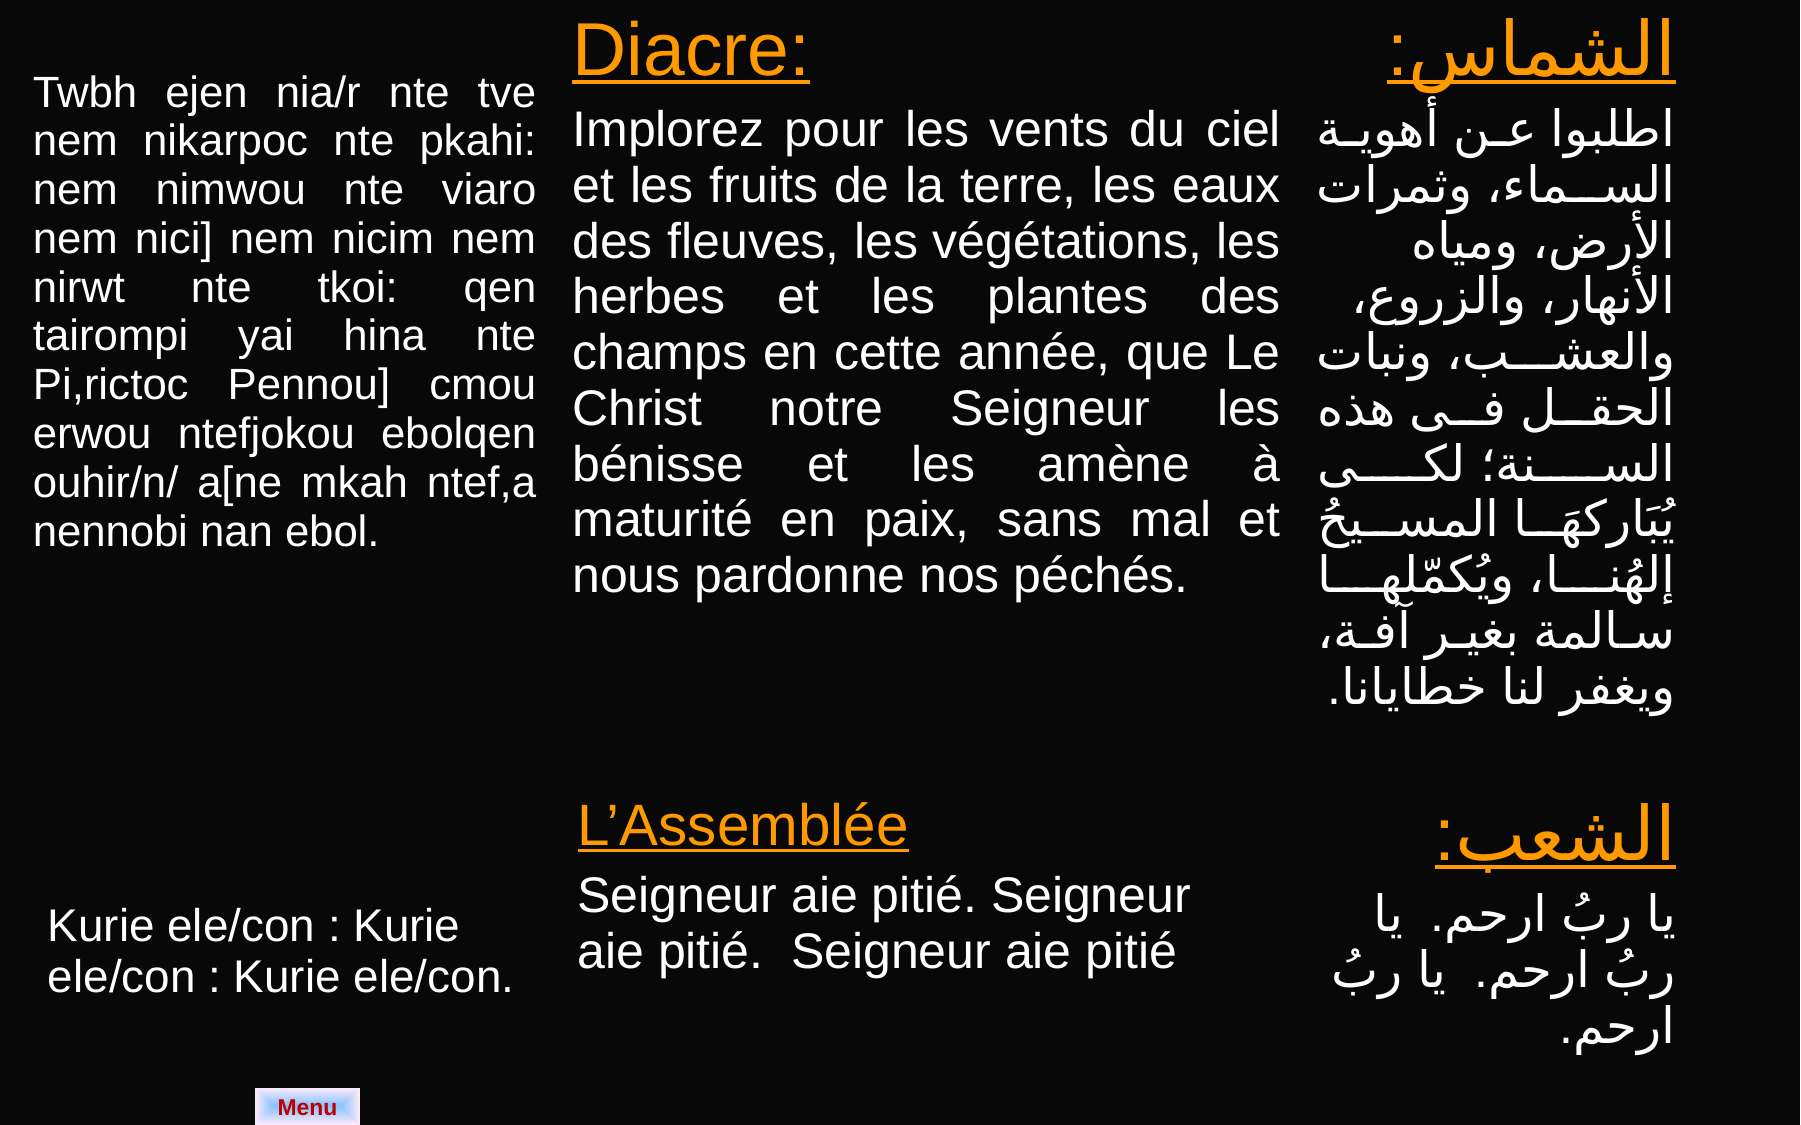

| Twbh ejen nia/r nte tve nem nikarpoc nte pkahi: nem nimwou nte viaro nem nici] nem nicim nem nirwt nte tkoi: qen tairompi yai hina nte Pi,rictoc Pennou] cmou erwou ntefjokou ebolqen ouhir/n/ a[ne mkah ntef,a nennobi nan ebol. | Diacre: Implorez pour les vents du ciel et les fruits de la terre, les eaux des fleuves, les végétations, les herbes et les plantes des champs en cette année, que Le Christ notre Seigneur les bénisse et les amène à maturité en paix, sans mal et nous pardonne nos péchés. | الشماس: اطلبوا عن أهوية السماء، وثمرات الأرض، ومياه الأنهار، والزروع، والعشب، ونبات الحقل فى هذه السنة؛ لكى يُبَاركهَا المسيحُ إلهُنا، ويُكمّلها سالمة بغير آفة، ويغفر لنا خطايانا. |
| --- | --- | --- |
| Kurie ele/con : Kurie ele/con : Kurie ele/con. | L’Assemblée Seigneur aie pitié. Seigneur aie pitié. Seigneur aie pitié | الشعب: يا ربُ ارحم. يا ربُ ارحم. يا ربُ ارحم. |
| --- | --- | --- |

Menu